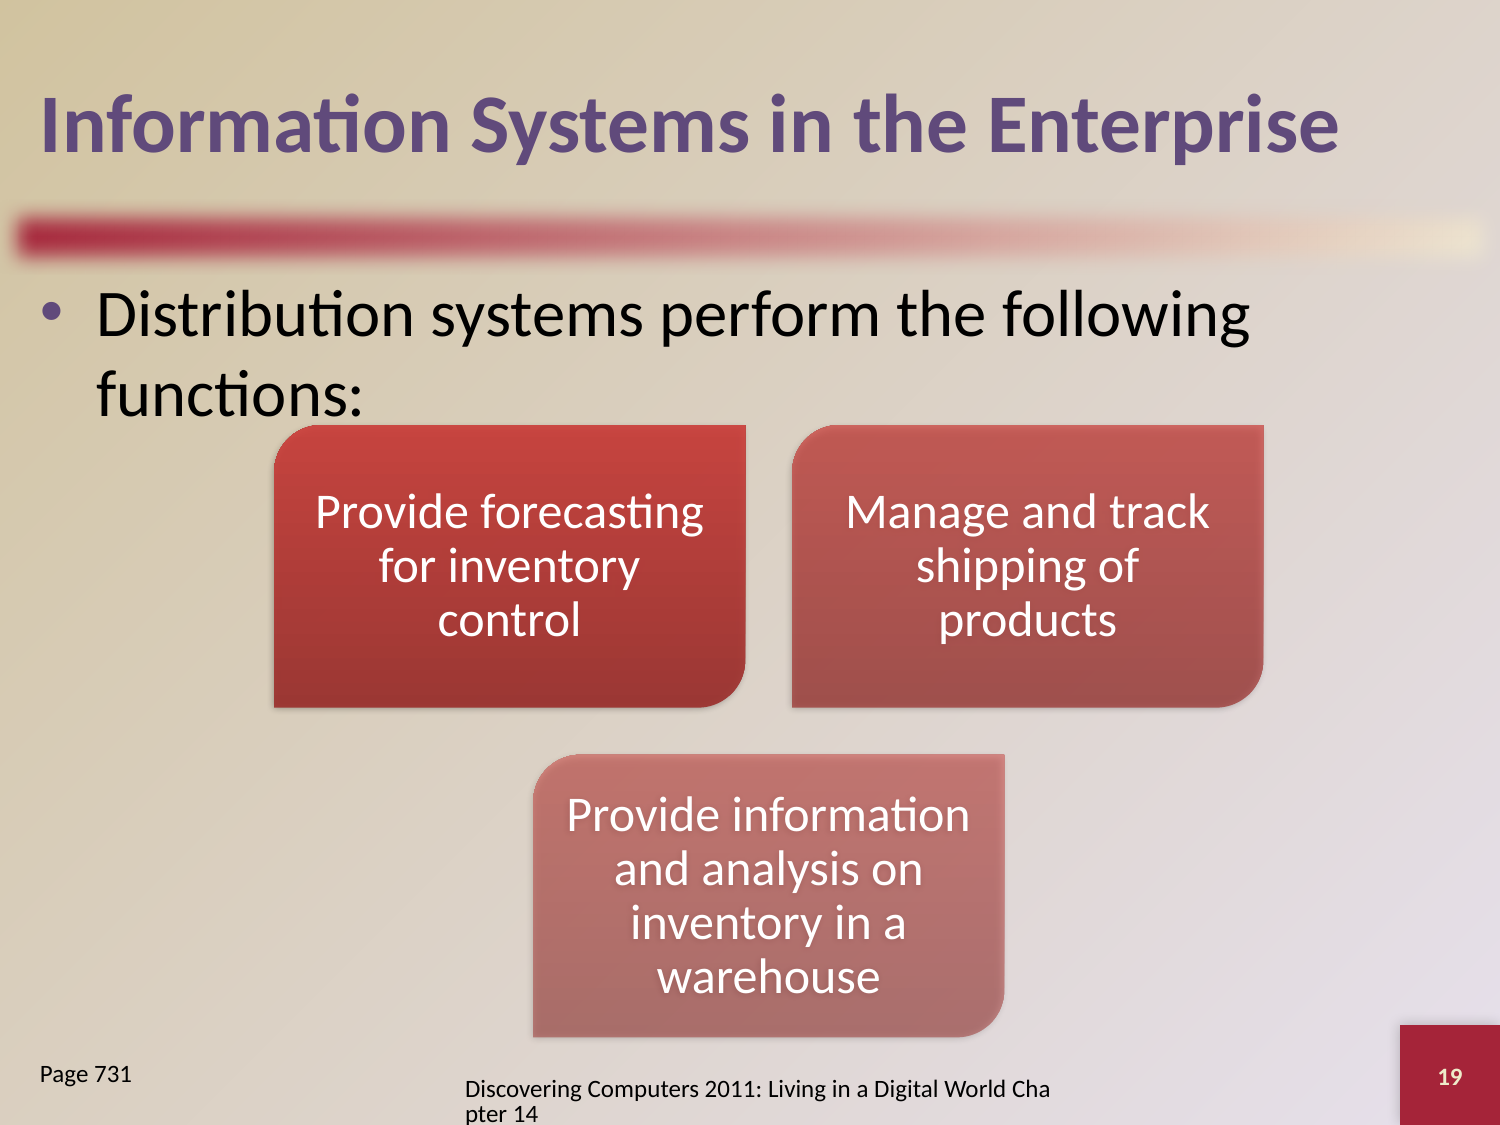

# Information Systems in the Enterprise
Distribution systems perform the following functions:
Provide forecasting for inventory control
Manage and track shipping of products
Provide information and analysis on inventory in a warehouse
19
Page 731
Discovering Computers 2011: Living in a Digital World Chapter 14